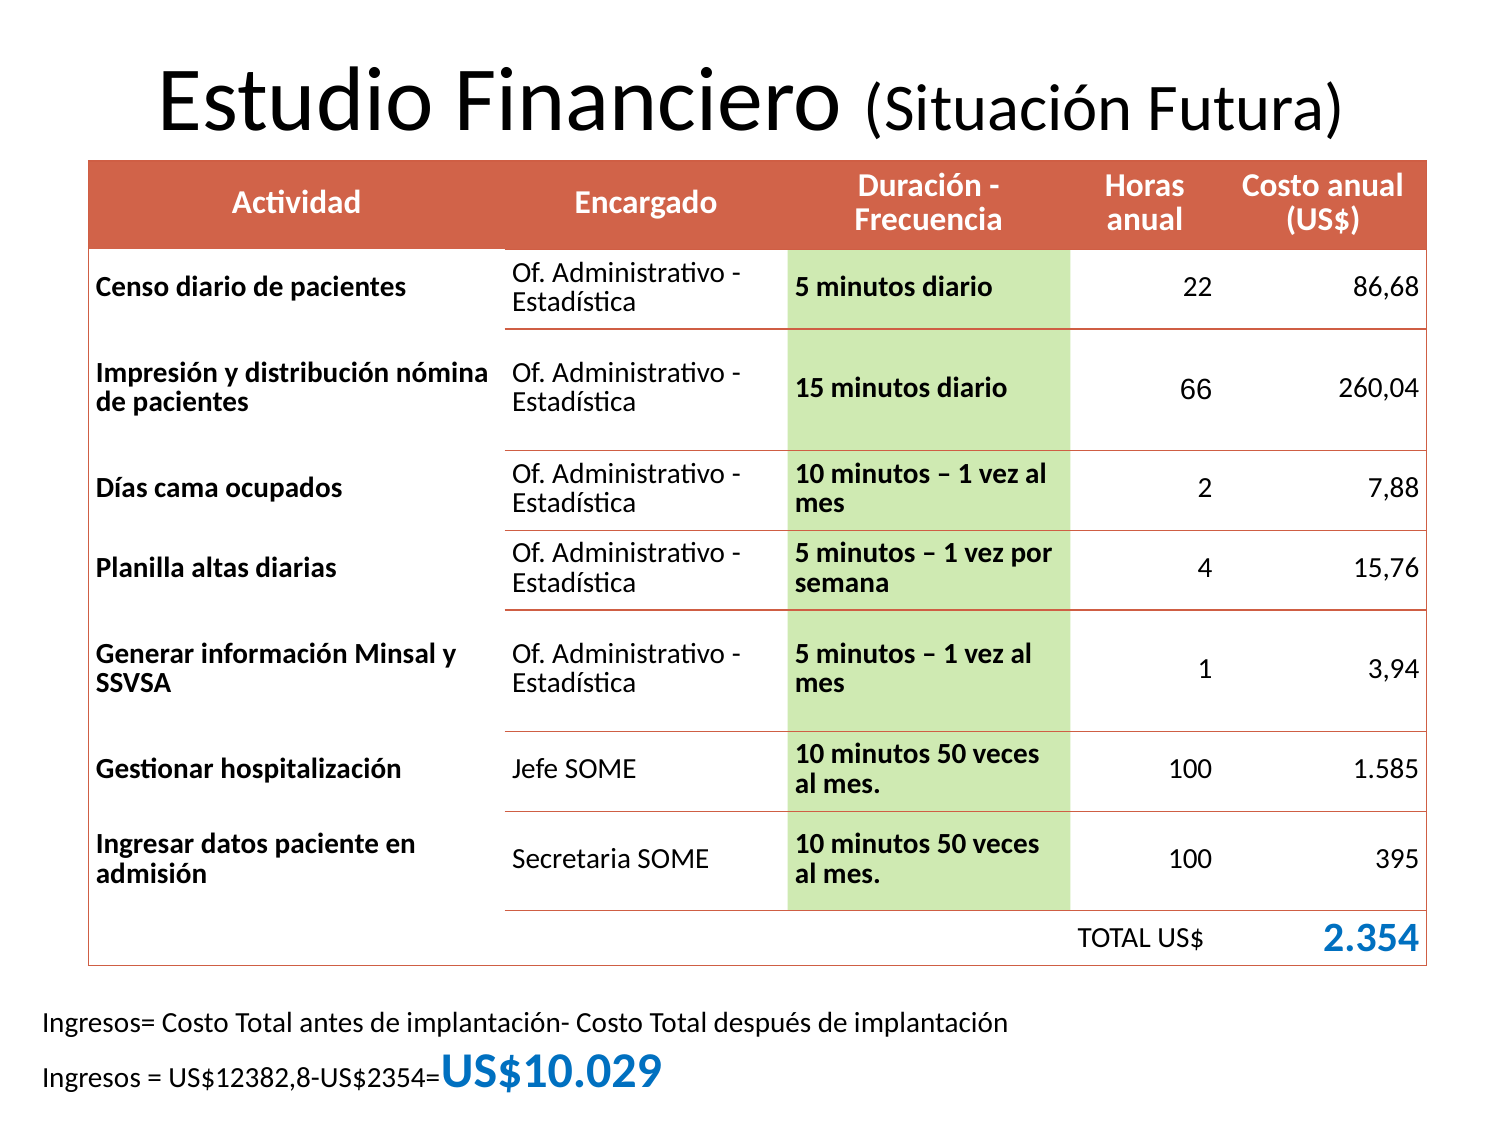

Estudio Financiero (Situación Futura)
| Actividad | Encargado | Duración - Frecuencia | Horas anual | Costo anual (US$) |
| --- | --- | --- | --- | --- |
| Censo diario de pacientes | Of. Administrativo - Estadística | 5 minutos diario | 22 | 86,68 |
| Impresión y distribución nómina de pacientes | Of. Administrativo - Estadística | 15 minutos diario | 66 | 260,04 |
| Días cama ocupados | Of. Administrativo - Estadística | 10 minutos – 1 vez al mes | 2 | 7,88 |
| Planilla altas diarias | Of. Administrativo - Estadística | 5 minutos – 1 vez por semana | 4 | 15,76 |
| Generar información Minsal y SSVSA | Of. Administrativo - Estadística | 5 minutos – 1 vez al mes | 1 | 3,94 |
| Gestionar hospitalización | Jefe SOME | 10 minutos 50 veces al mes. | 100 | 1.585 |
| Ingresar datos paciente en admisión | Secretaria SOME | 10 minutos 50 veces al mes. | 100 | 395 |
|  |  |  | TOTAL US$ | 2.354 |
Ingresos= Costo Total antes de implantación- Costo Total después de implantación
Ingresos = US$12382,8-US$2354=US$10.029